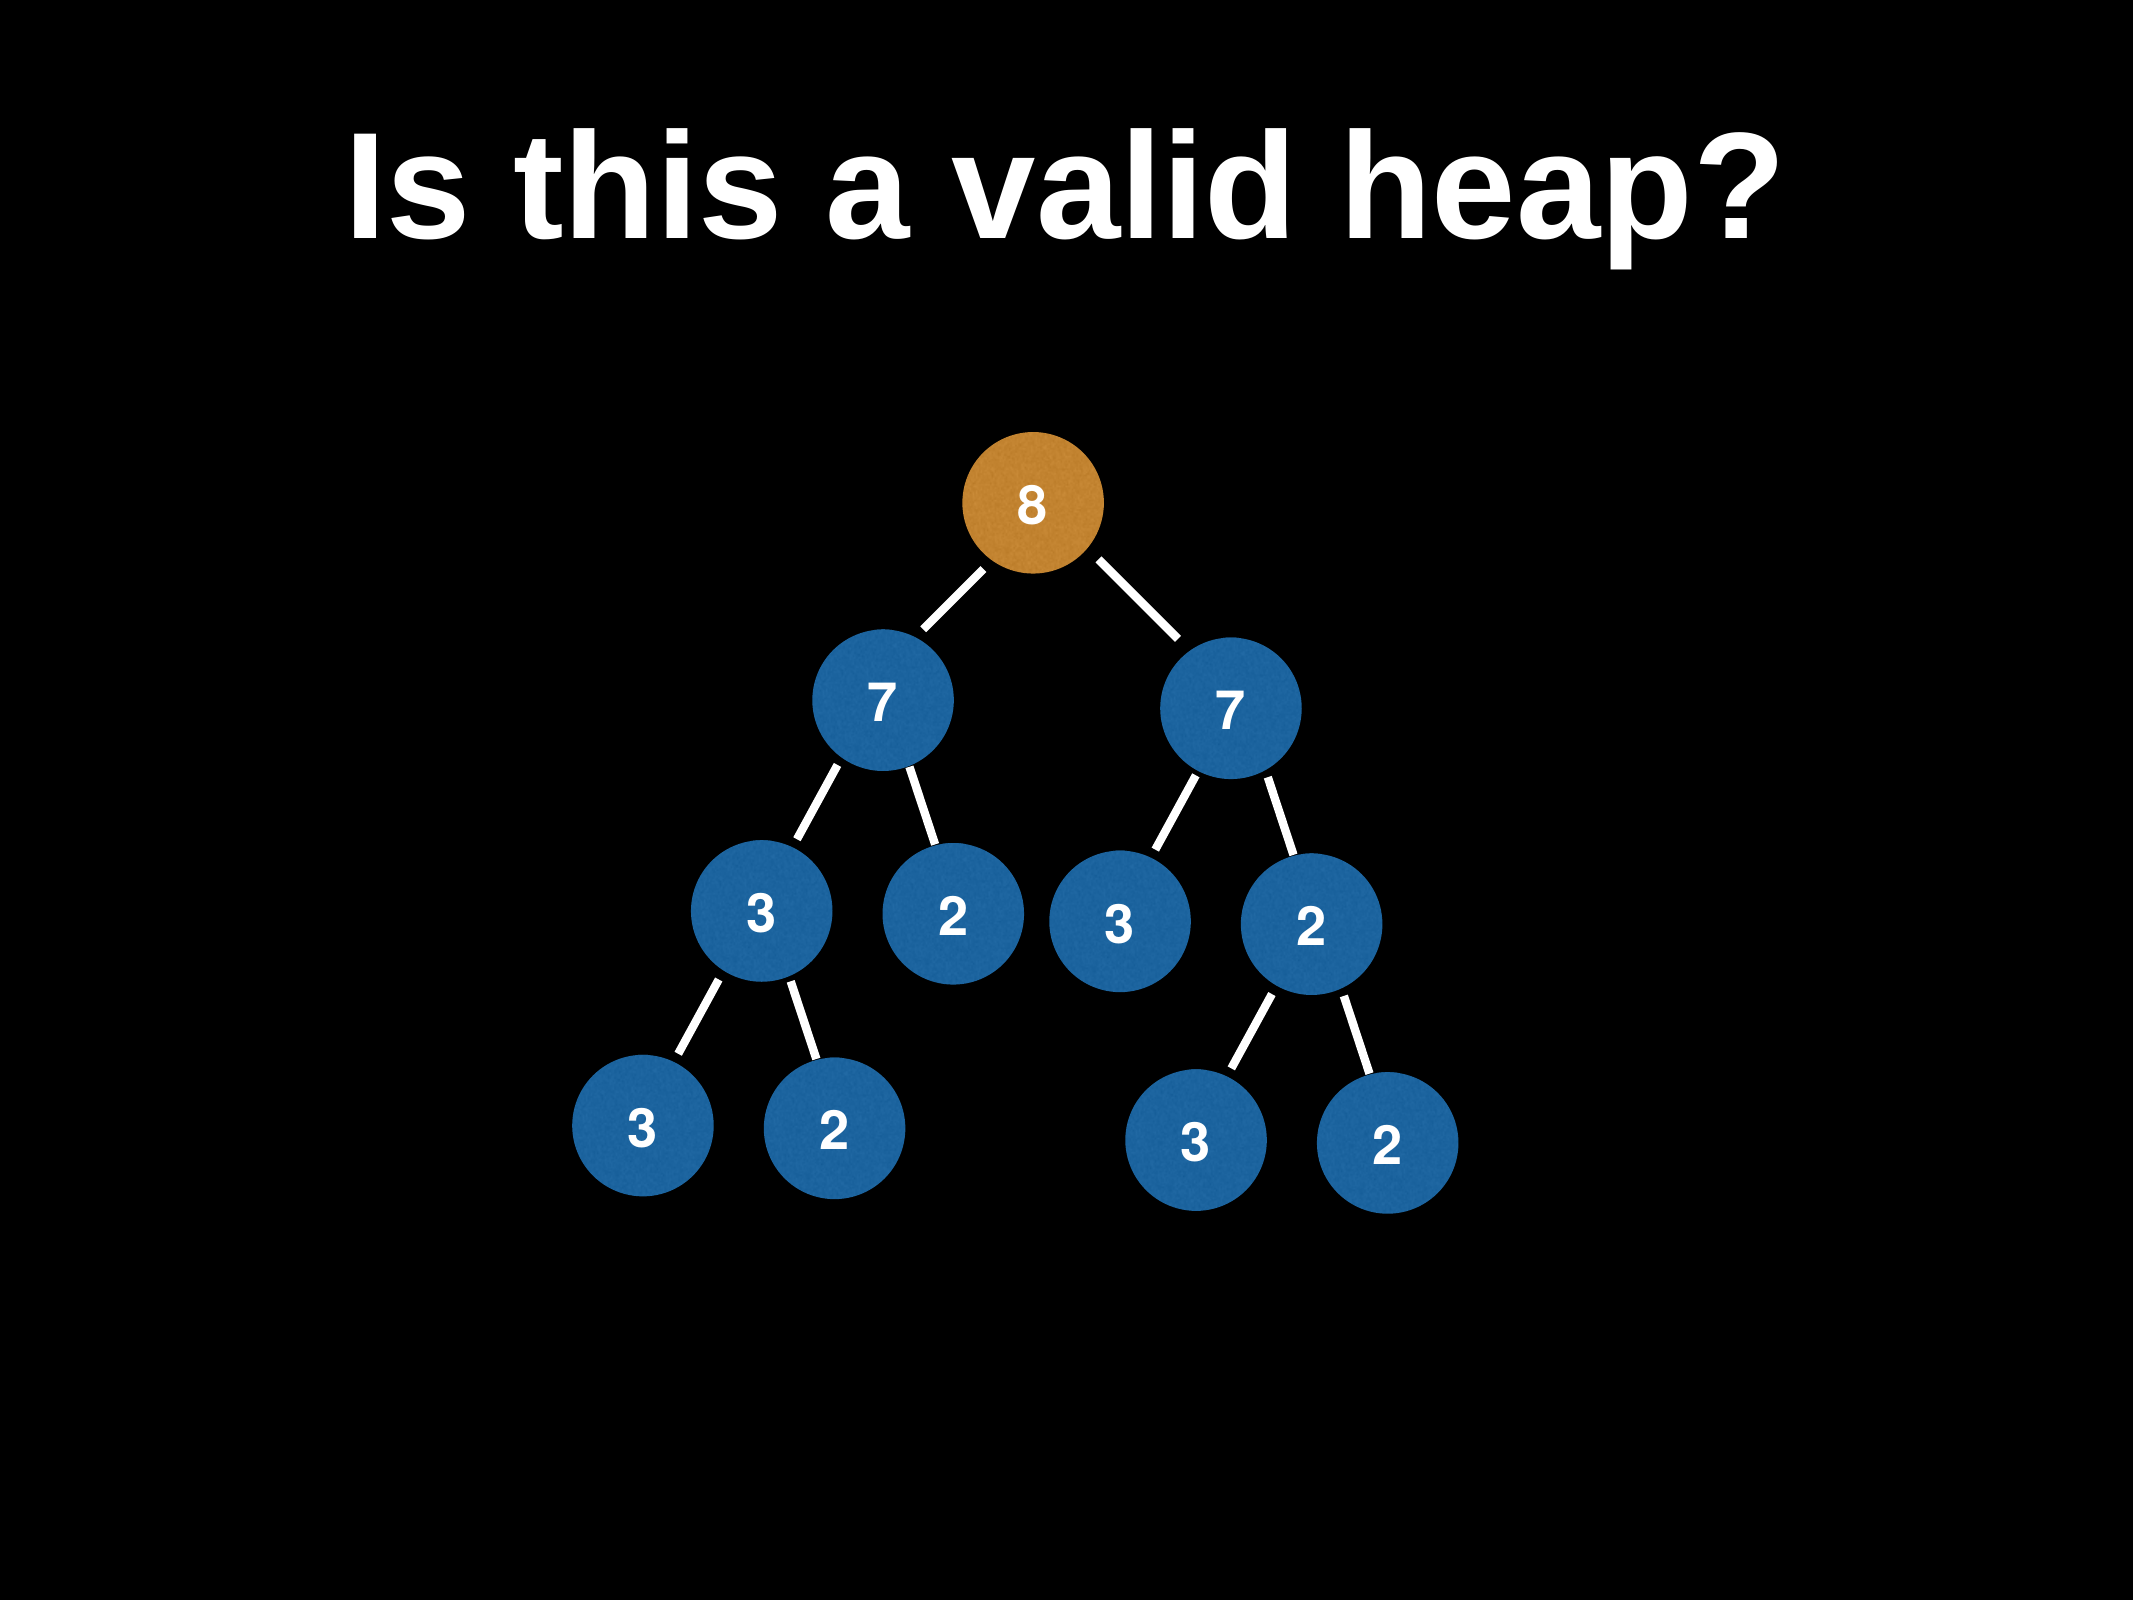

# Is this a valid heap?
8

7
7

3
2
3
2

3
2
3
2